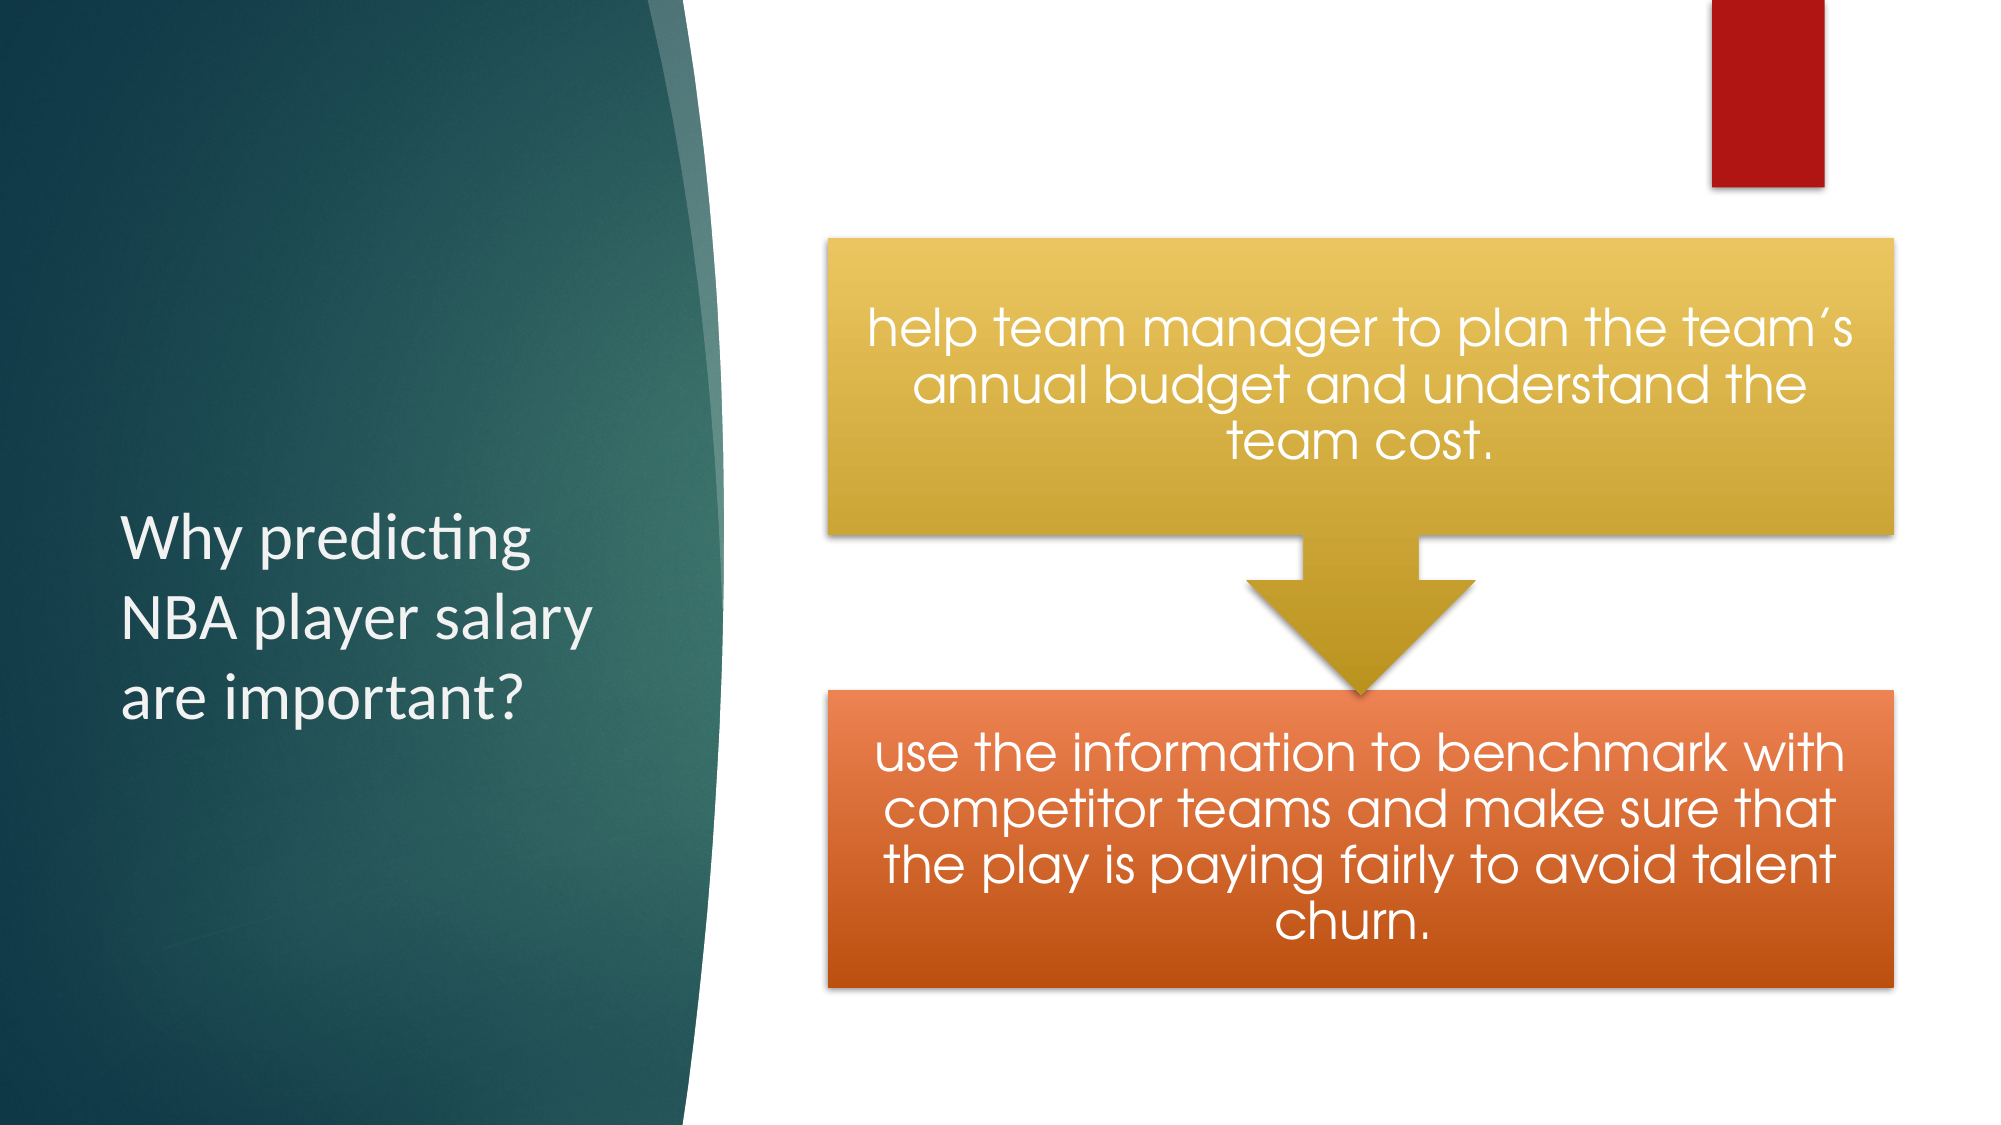

# Why predicting NBA player salary are important?
use the information to benchmark with competitor teams and make sure that the play is paying fairly to avoid talent churn.
help team manager to plan the team’s annual budget and understand the team cost.